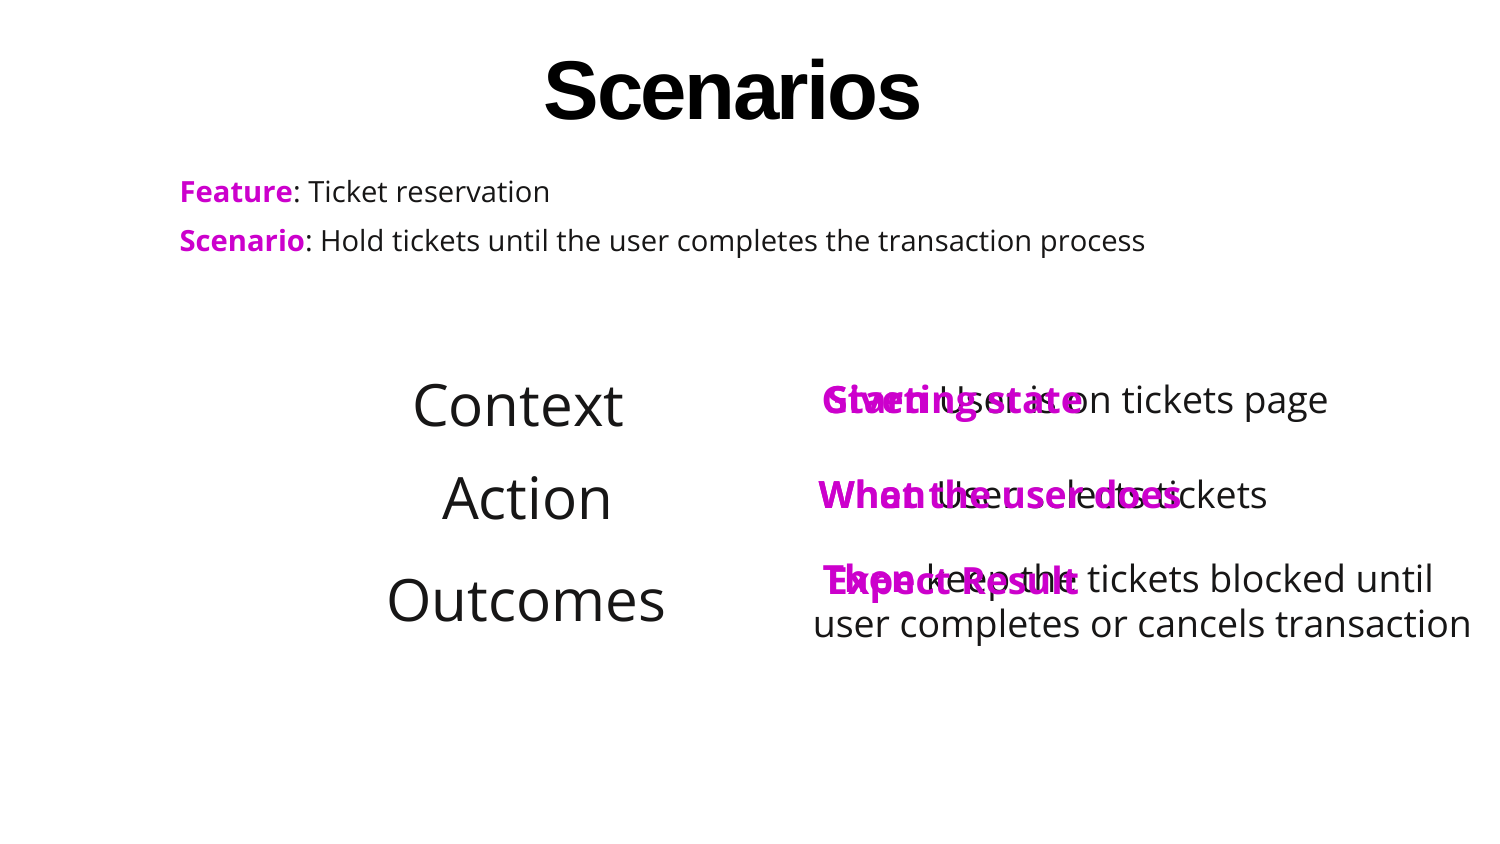

Scenarios
Feature: Ticket reservation
Scenario: Hold tickets until the user completes the transaction process
Context
 Given User is on tickets page
Starting state
Action
When User selects tickets
What the user does
Outcomes
Expect Result
 Then keep the tickets blocked until user completes or cancels transaction